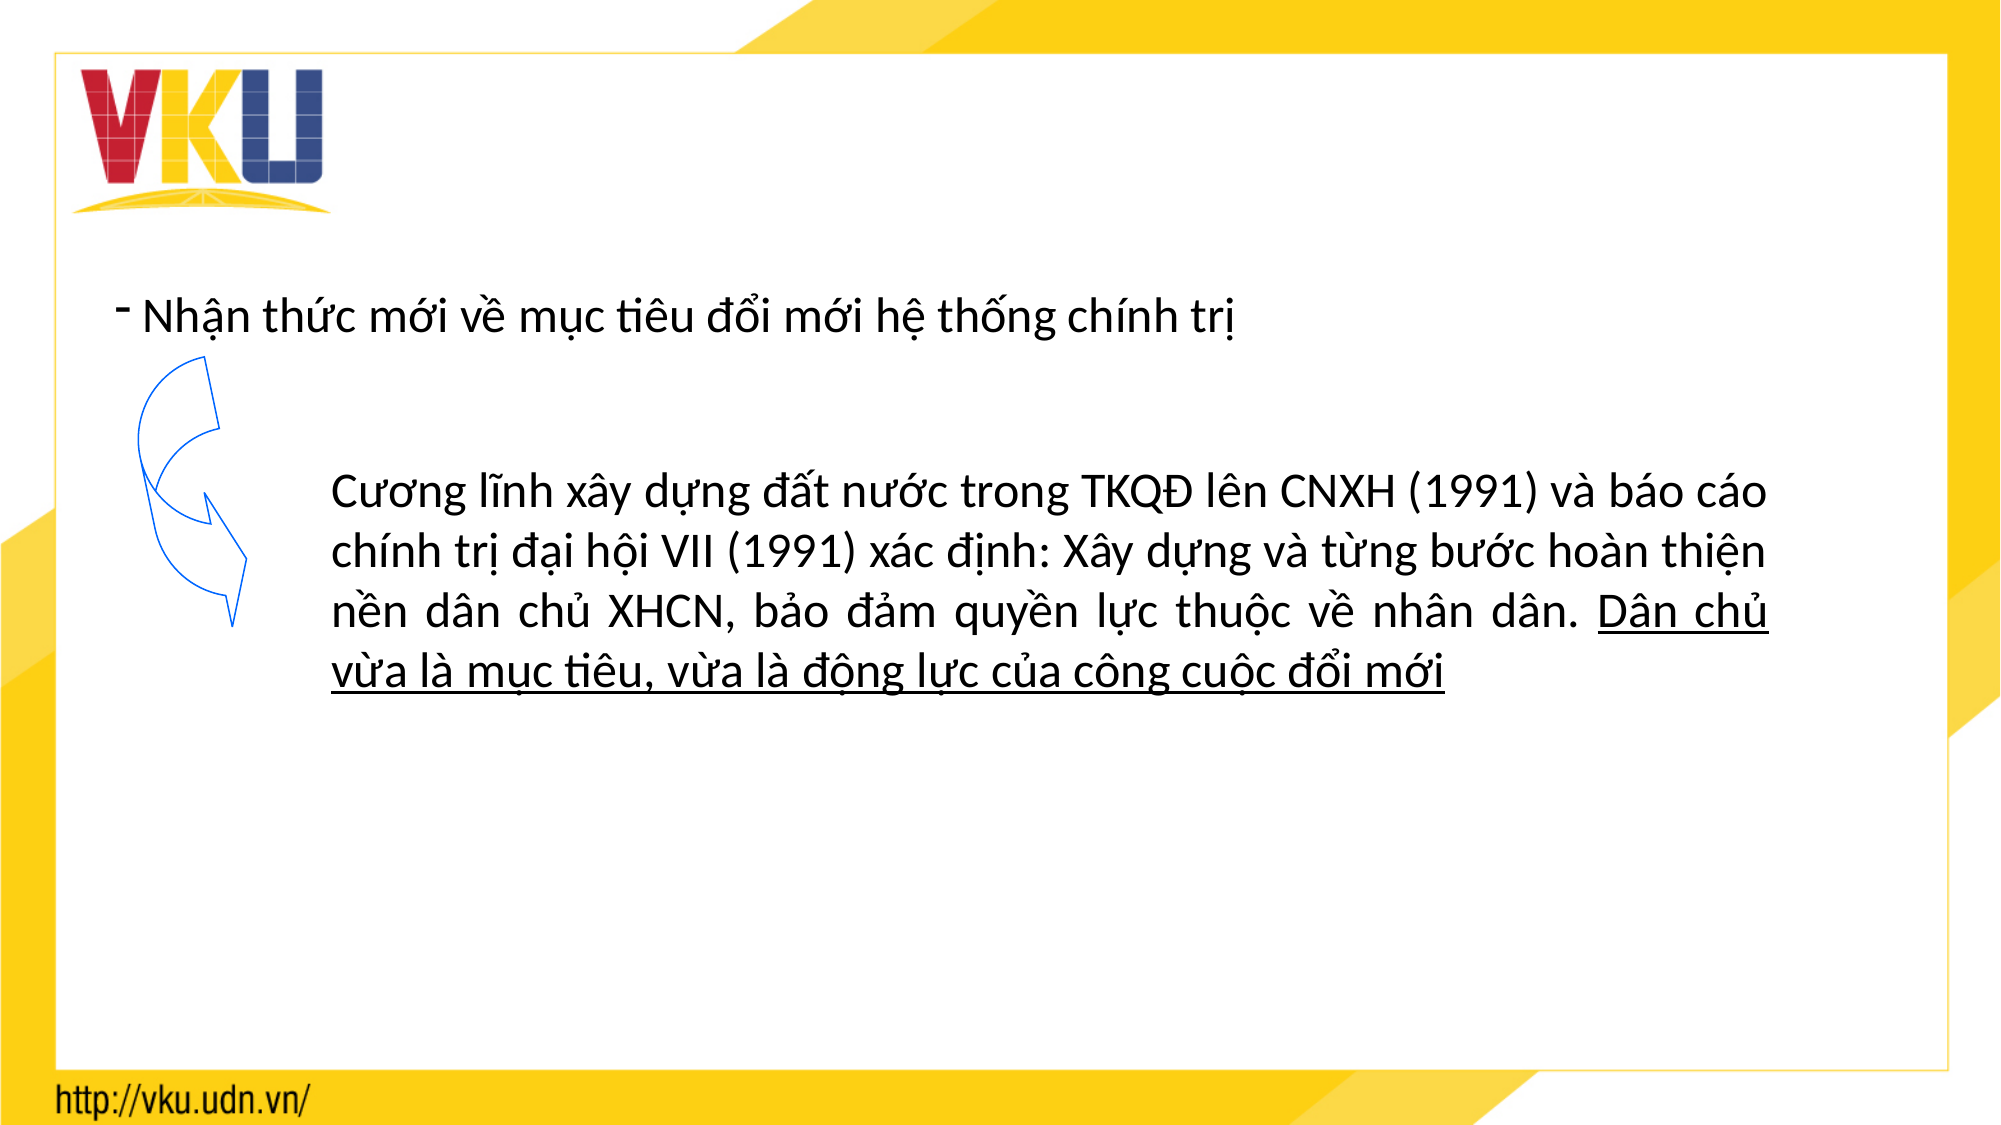

Nhận thức mới về mục tiêu đổi mới hệ thống chính trị

Cương lĩnh xây dựng đất nước trong TKQĐ lên CNXH (1991) và báo cáo chính trị đại hội VII (1991) xác định: Xây dựng và từng bước hoàn thiện nền dân chủ XHCN, bảo đảm quyền lực thuộc về nhân dân. Dân chủ vừa là mục tiêu, vừa là động lực của công cuộc đổi mới